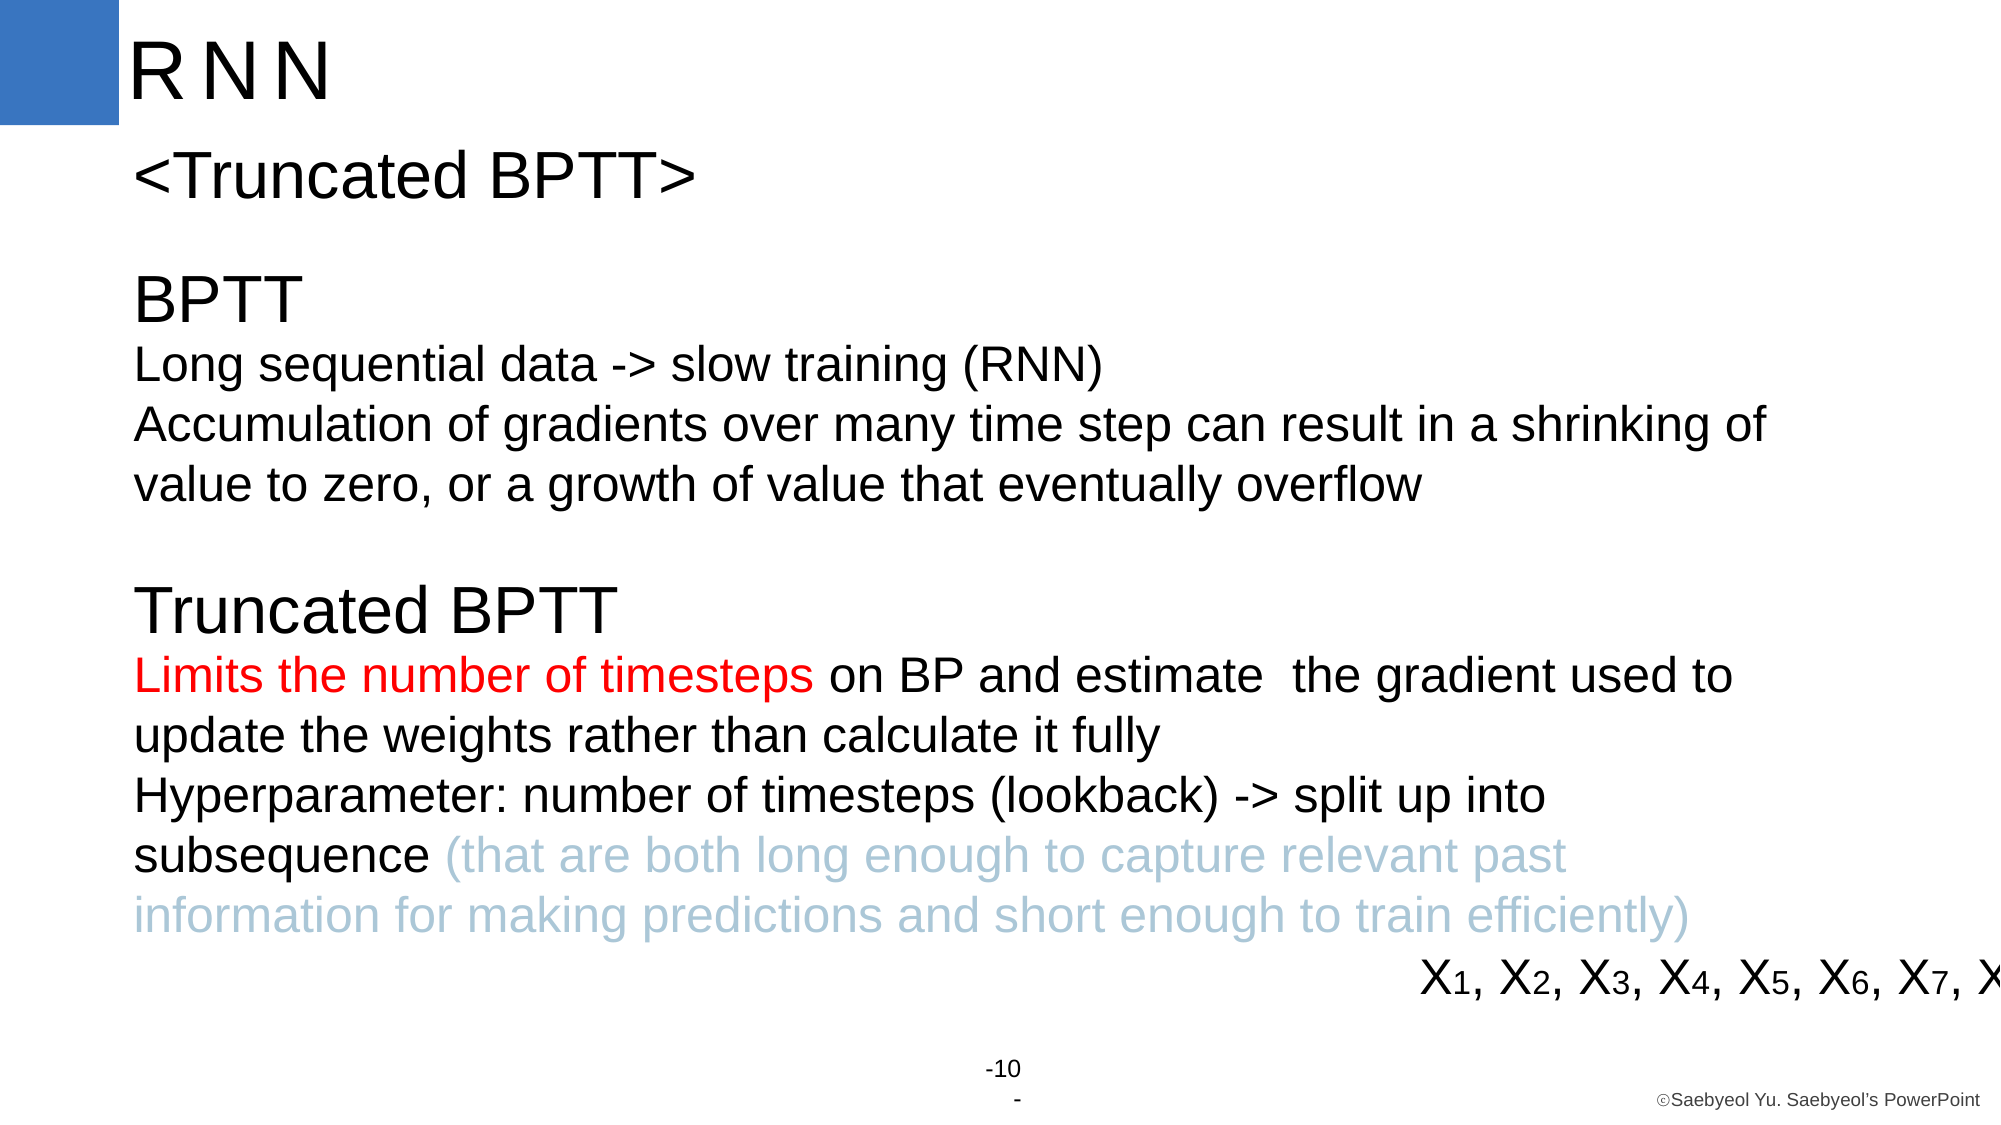

RNN
<Truncated BPTT>
BPTT
Long sequential data -> slow training (RNN)
Accumulation of gradients over many time step can result in a shrinking of value to zero, or a growth of value that eventually overflow
Truncated BPTT
Limits the number of timesteps on BP and estimate  the gradient used to update the weights rather than calculate it fully
Hyperparameter: number of timesteps (lookback) -> split up into subsequence (that are both long enough to capture relevant past information for making predictions and short enough to train efficiently)
X1, X2, X3, X4, X5, X6, X7, X8, X9
-10-